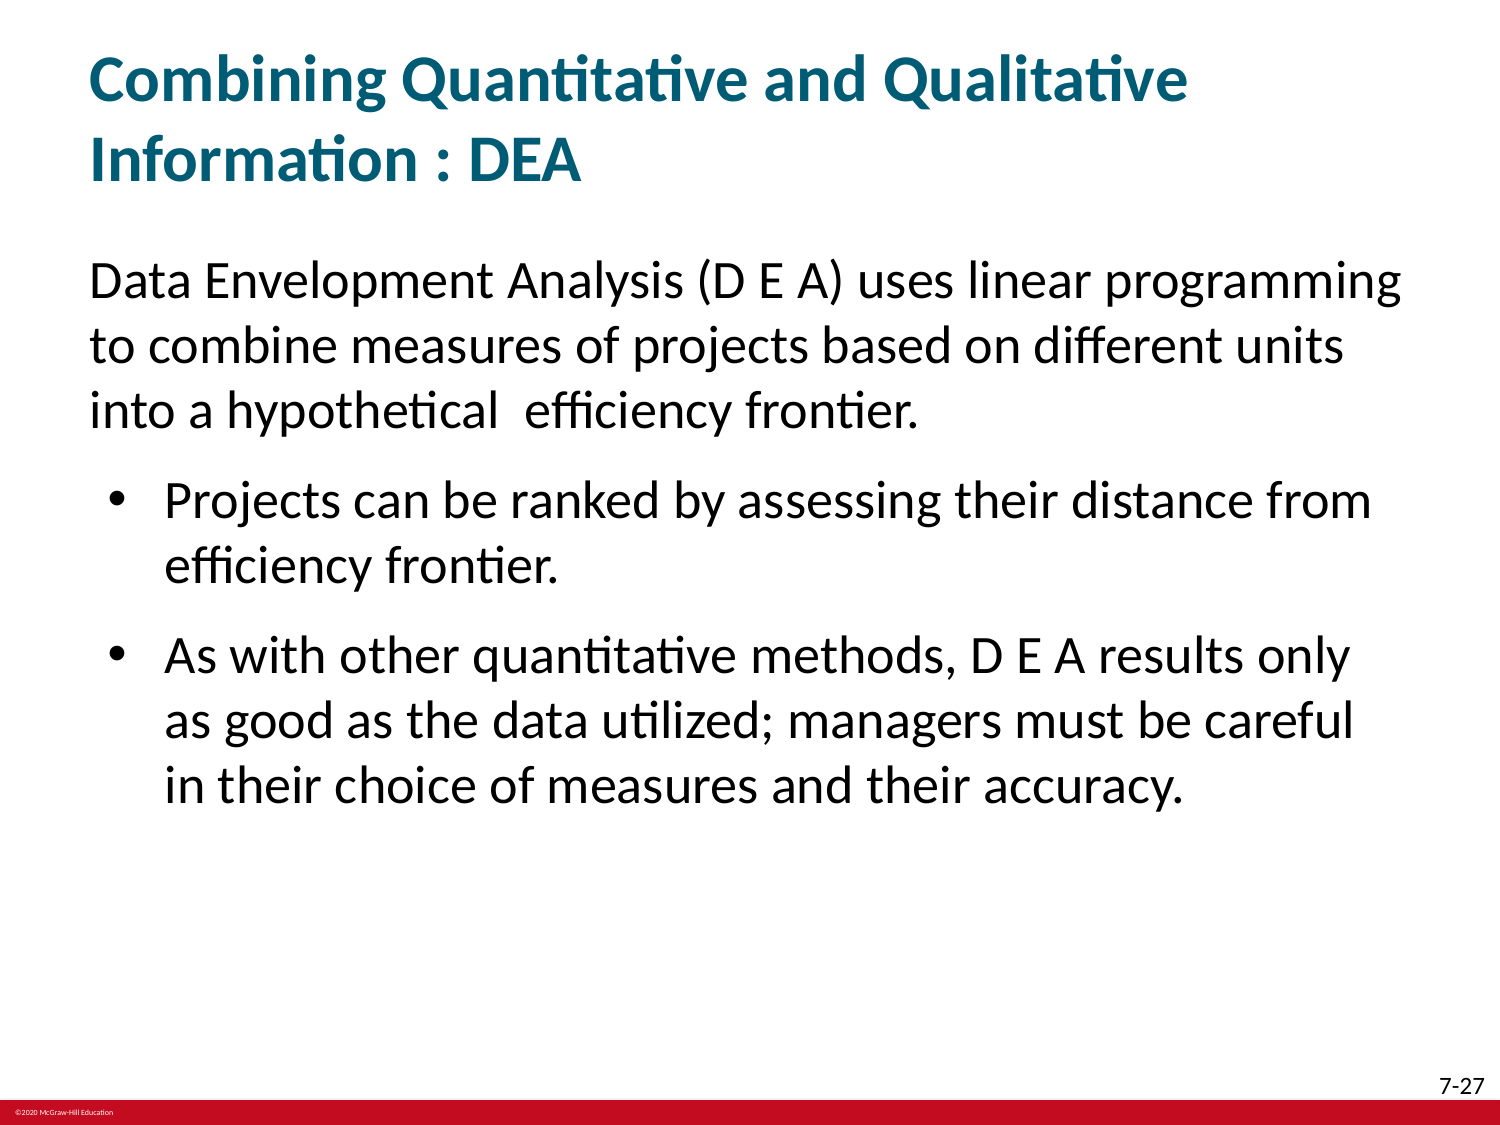

# Combining Quantitative and Qualitative Information : DEA
Data Envelopment Analysis (D E A) uses linear programming to combine measures of projects based on different units into a hypothetical  efficiency frontier.
Projects can be ranked by assessing their distance from efficiency frontier.
As with other quantitative methods, D E A results only as good as the data utilized; managers must be careful in their choice of measures and their accuracy.